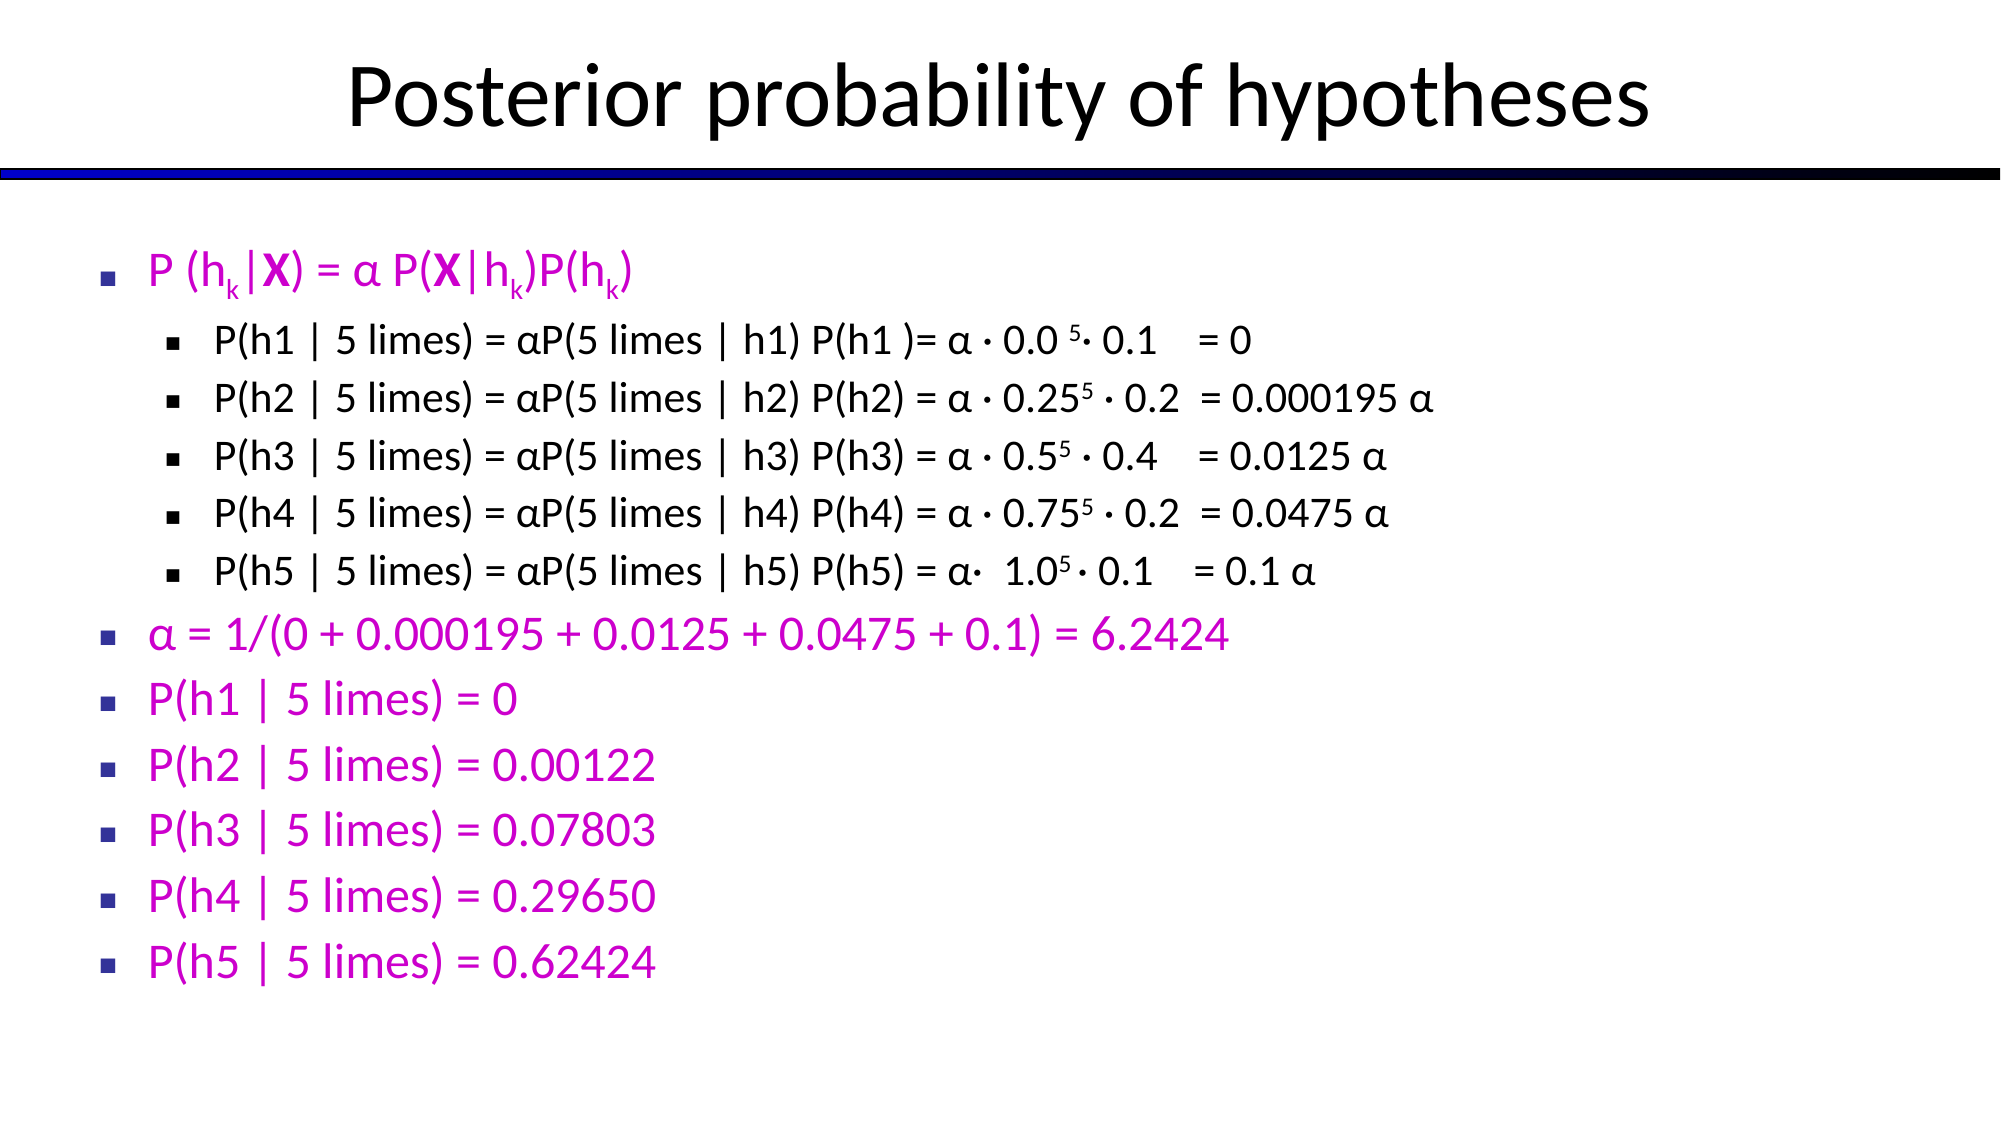

# Posterior probability of hypotheses
P (hk|X) = α P(X|hk)P(hk)
P(h1 | 5 limes) = αP(5 limes | h1) P(h1 )= α · 0.0 5· 0.1    = 0
P(h2 | 5 limes) = αP(5 limes | h2) P(h2) = α · 0.255 · 0.2  = 0.000195 α
P(h3 | 5 limes) = αP(5 limes | h3) P(h3) = α · 0.55 · 0.4    = 0.0125 α
P(h4 | 5 limes) = αP(5 limes | h4) P(h4) = α · 0.755 · 0.2  = 0.0475 α
P(h5 | 5 limes) = αP(5 limes | h5) P(h5) = α·  1.05 · 0.1    = 0.1 α
α = 1/(0 + 0.000195 + 0.0125 + 0.0475 + 0.1) = 6.2424
P(h1 | 5 limes) = 0
P(h2 | 5 limes) = 0.00122
P(h3 | 5 limes) = 0.07803
P(h4 | 5 limes) = 0.29650
P(h5 | 5 limes) = 0.62424